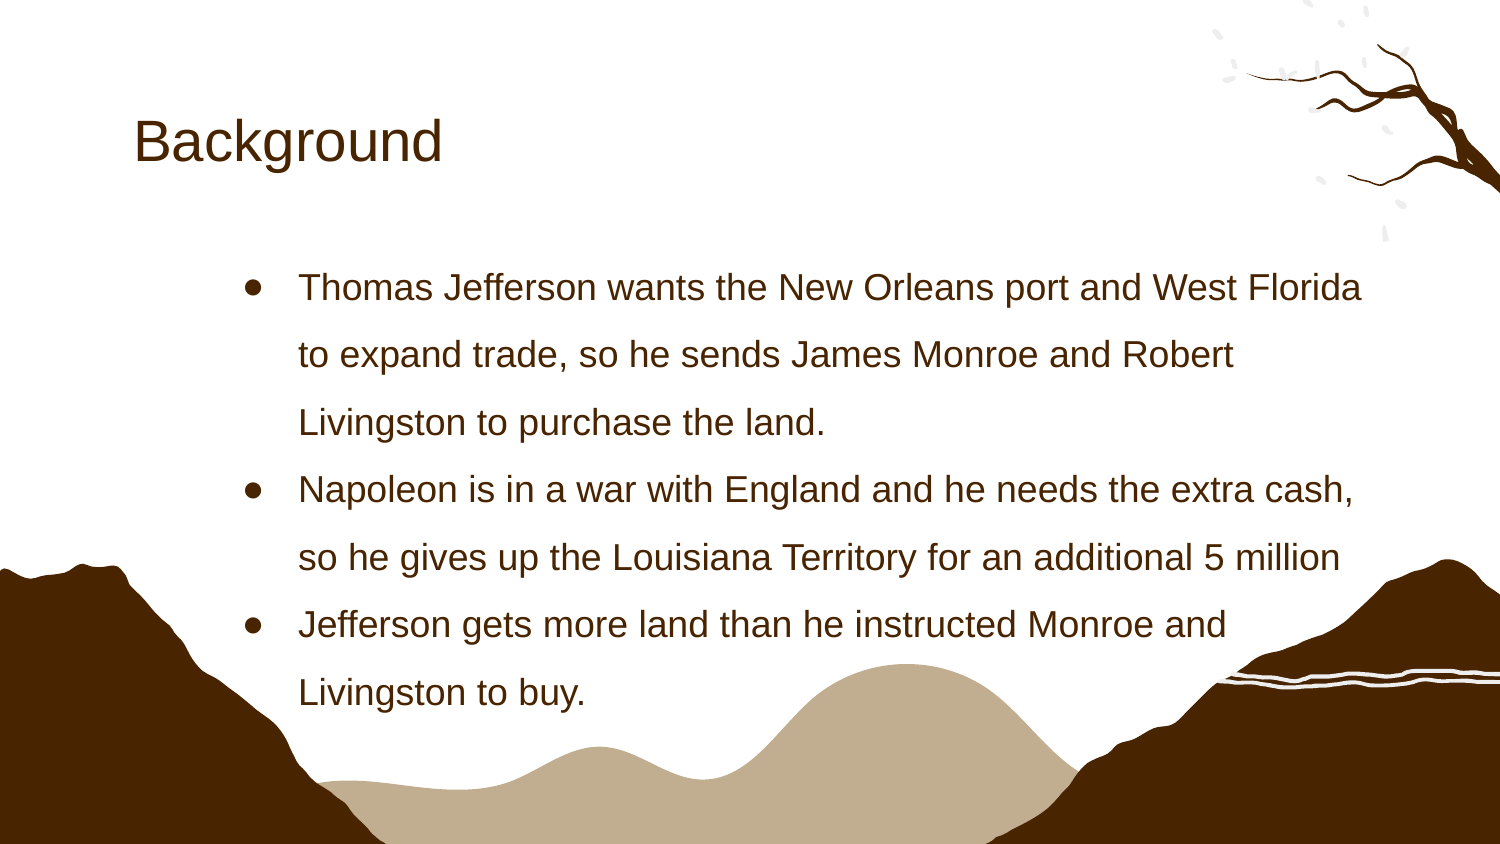

# Background
Thomas Jefferson wants the New Orleans port and West Florida to expand trade, so he sends James Monroe and Robert Livingston to purchase the land.
Napoleon is in a war with England and he needs the extra cash, so he gives up the Louisiana Territory for an additional 5 million
Jefferson gets more land than he instructed Monroe and Livingston to buy.